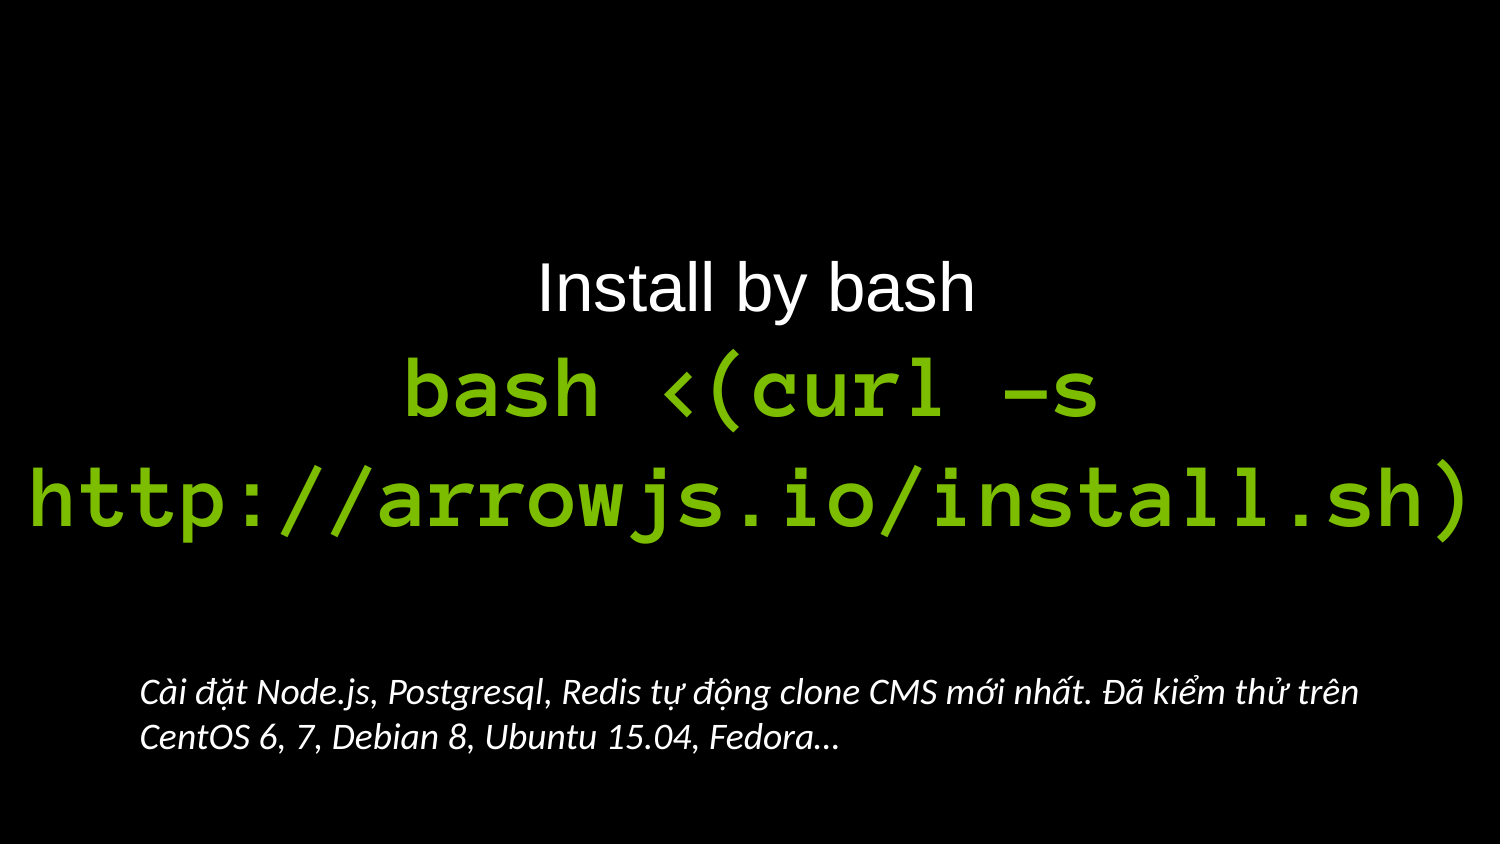

# Install by bash bash <(curl –s http://arrowjs.io/install.sh)
Cài đặt Node.js, Postgresql, Redis tự động clone CMS mới nhất. Đã kiểm thử trên
CentOS 6, 7, Debian 8, Ubuntu 15.04, Fedora…